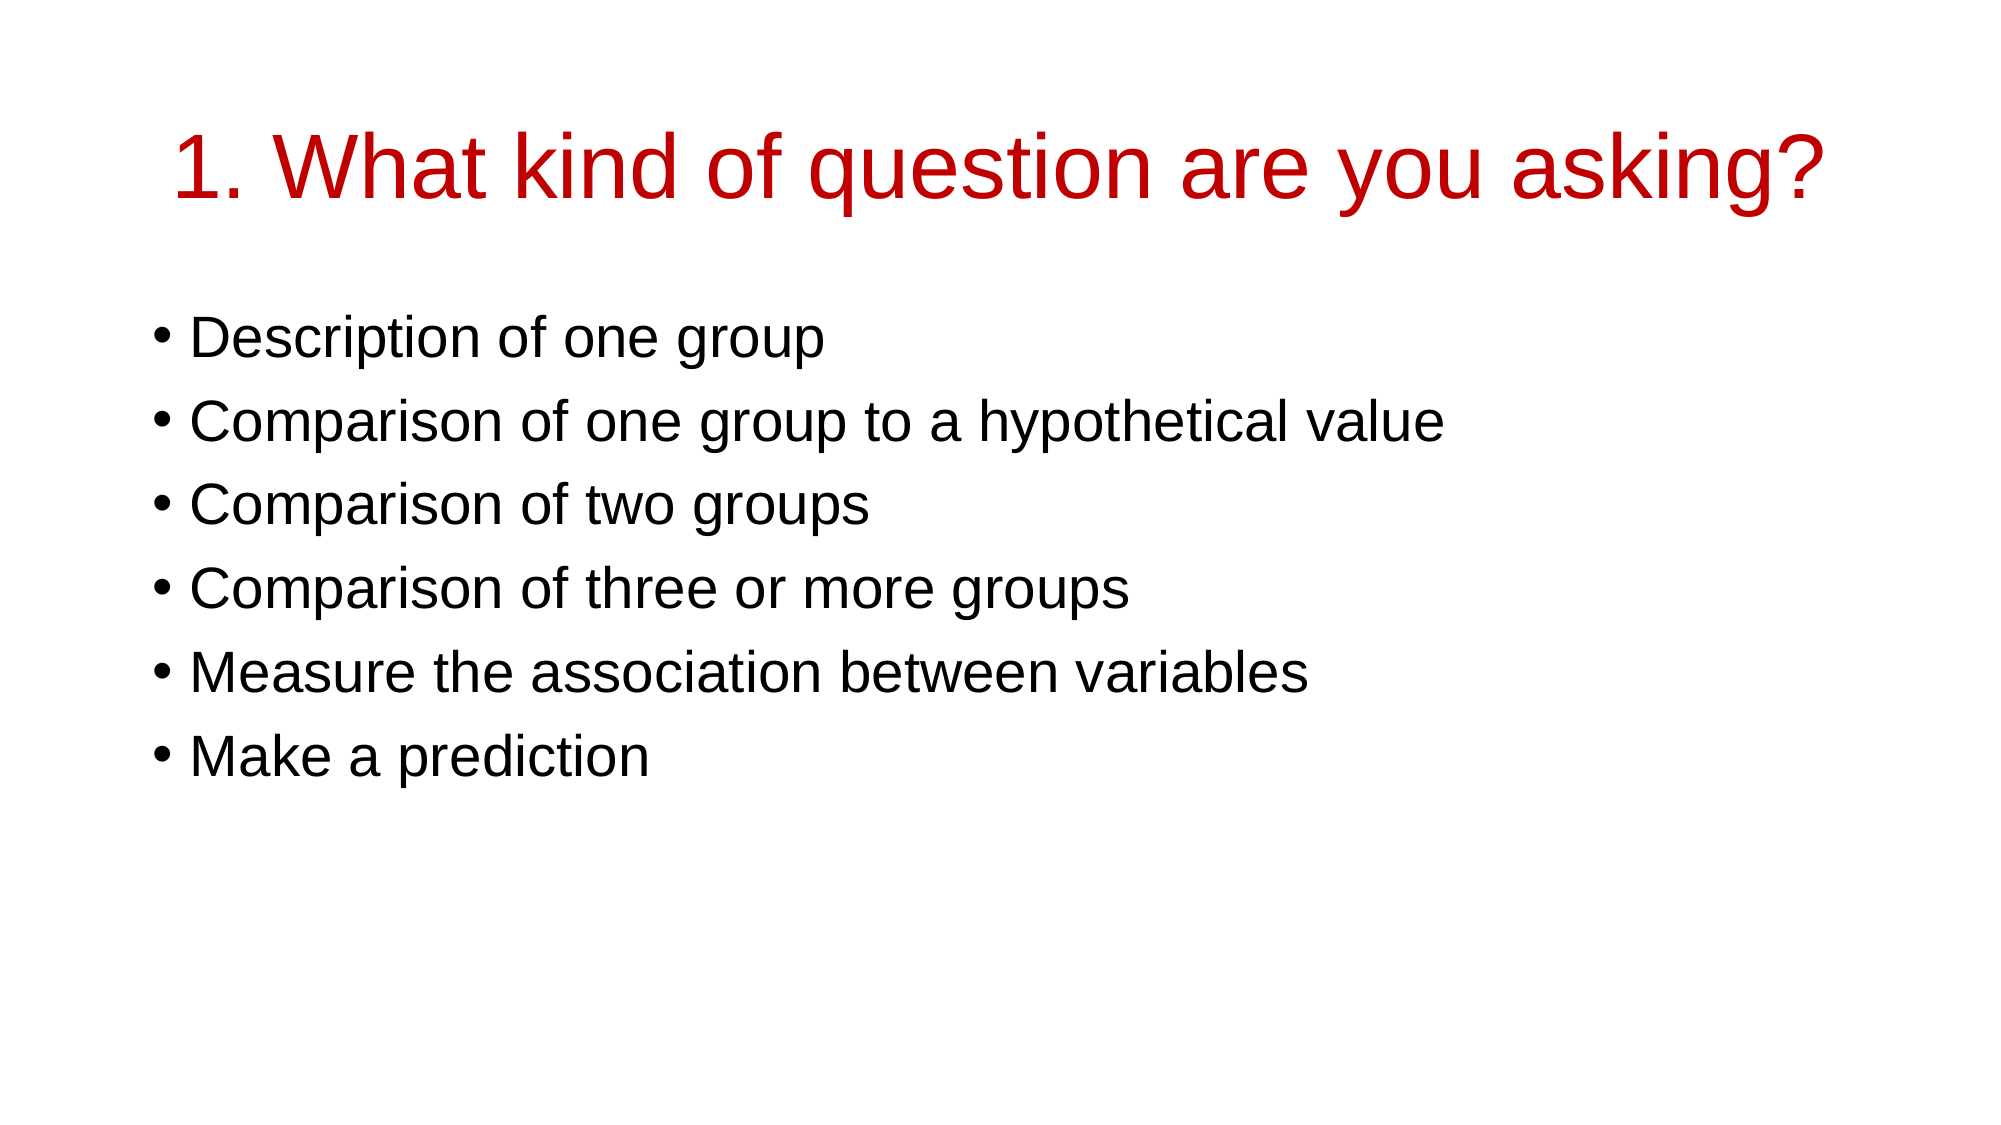

# 1. What kind of question are you asking?
Description of one group
Comparison of one group to a hypothetical value
Comparison of two groups
Comparison of three or more groups
Measure the association between variables
Make a prediction